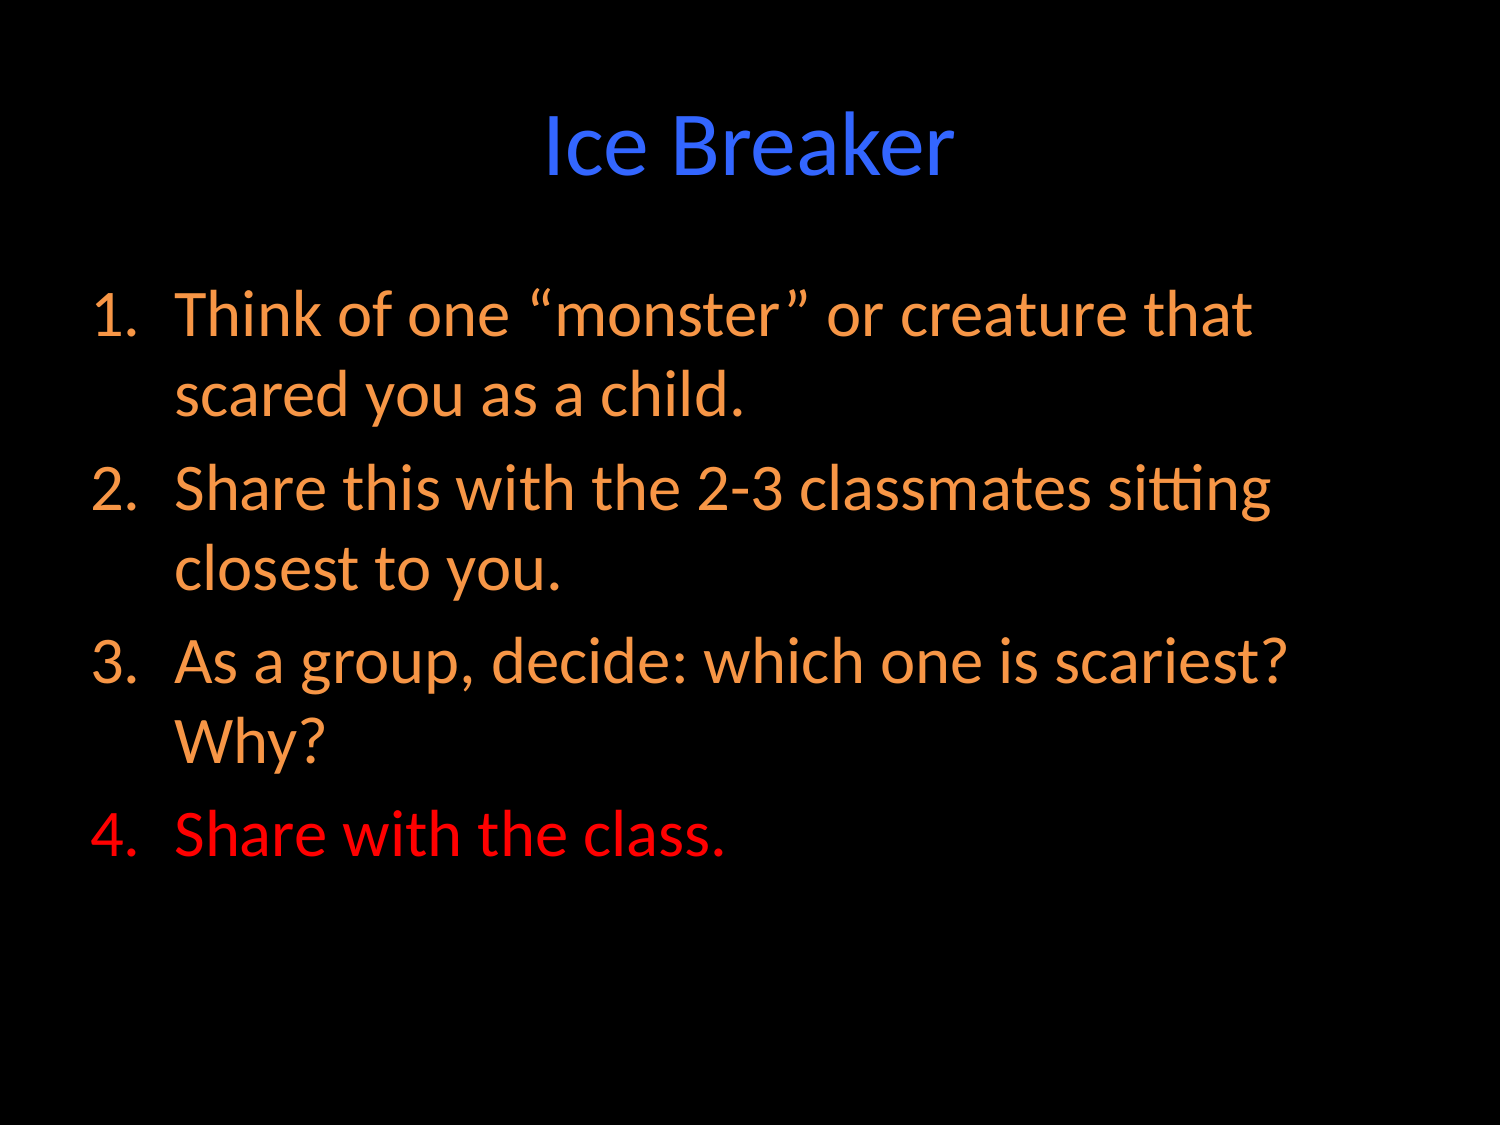

# Ice Breaker
Think of one “monster” or creature that scared you as a child.
Share this with the 2-3 classmates sitting closest to you.
As a group, decide: which one is scariest? Why?
Share with the class.